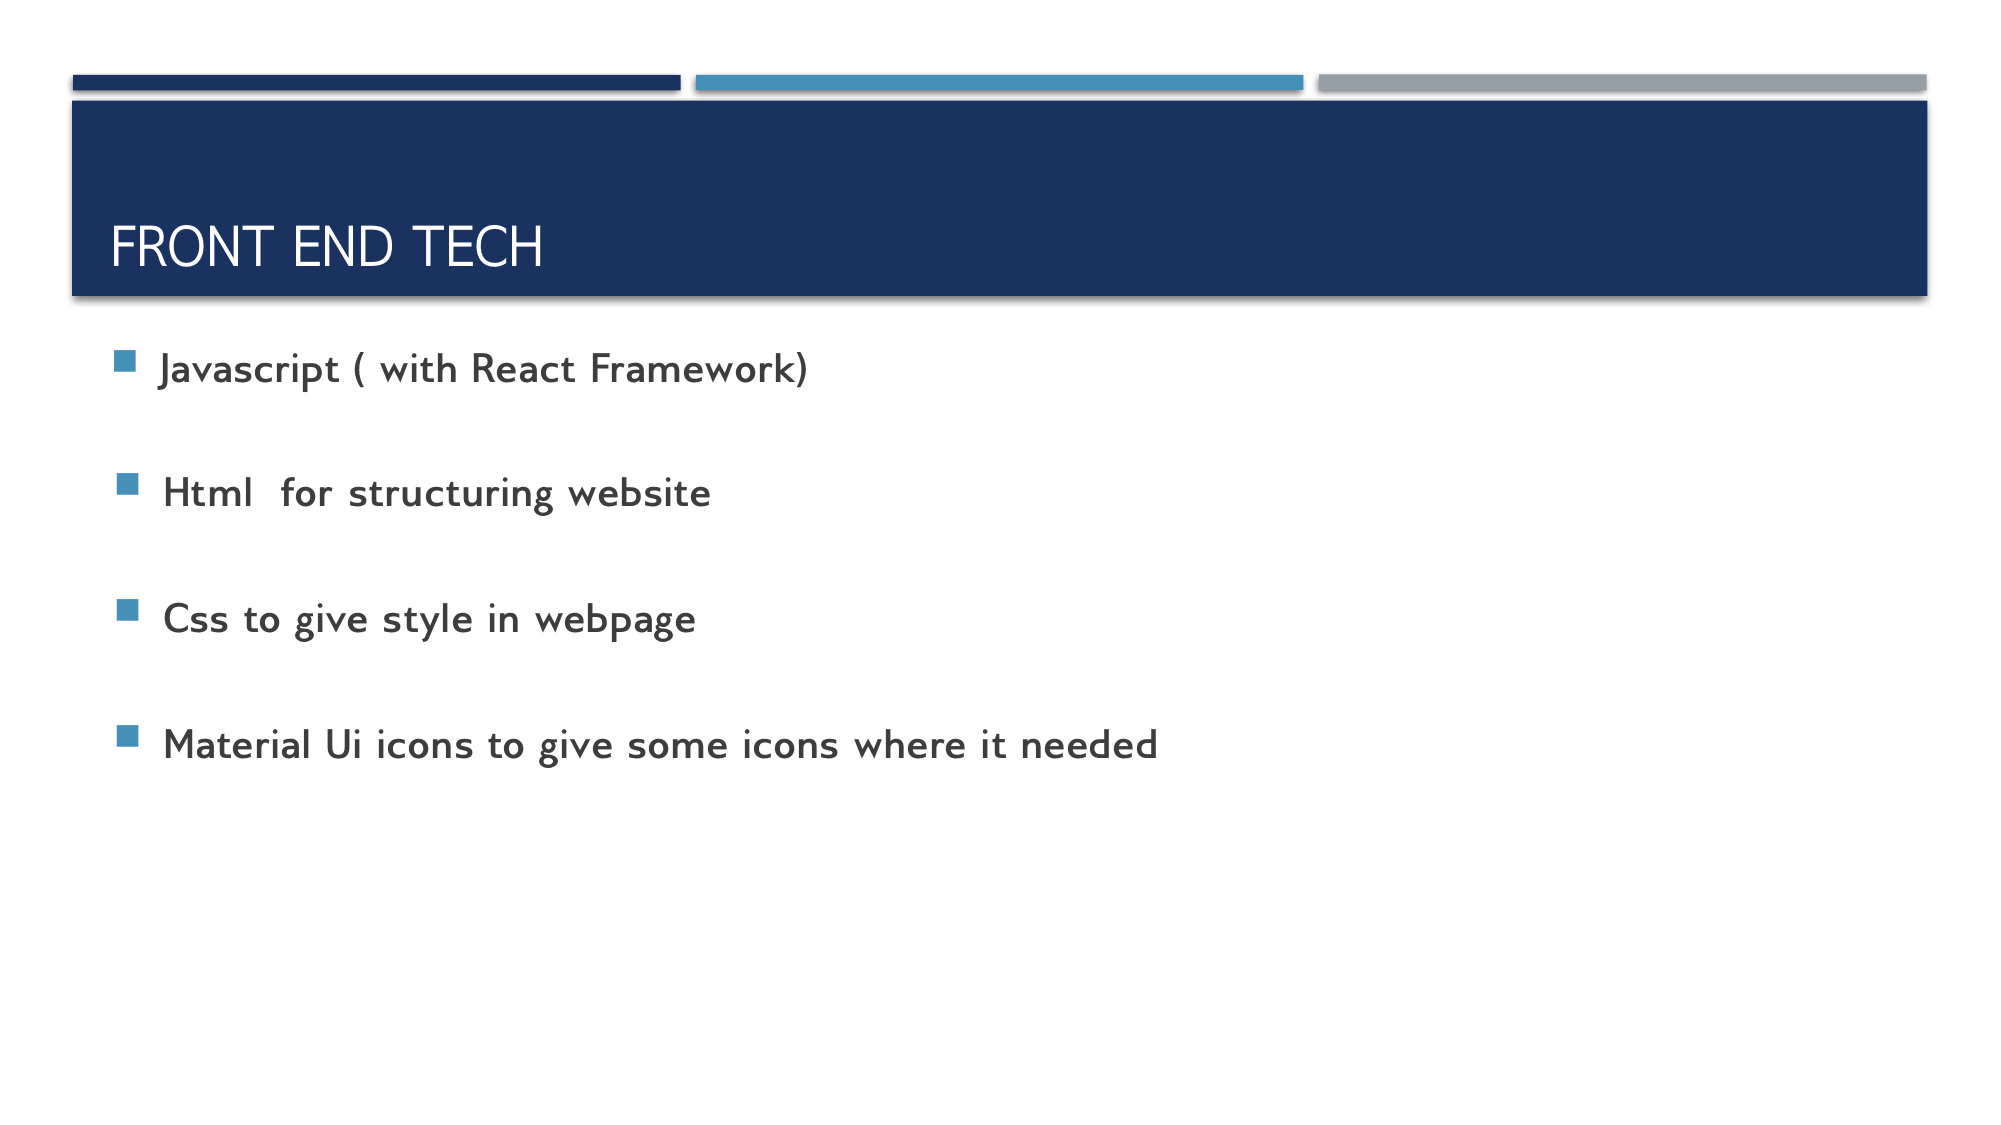

# Front end tech
Javascript ( with React Framework)
Html  for structuring website
Css to give style in webpage
Material Ui icons to give some icons where it needed